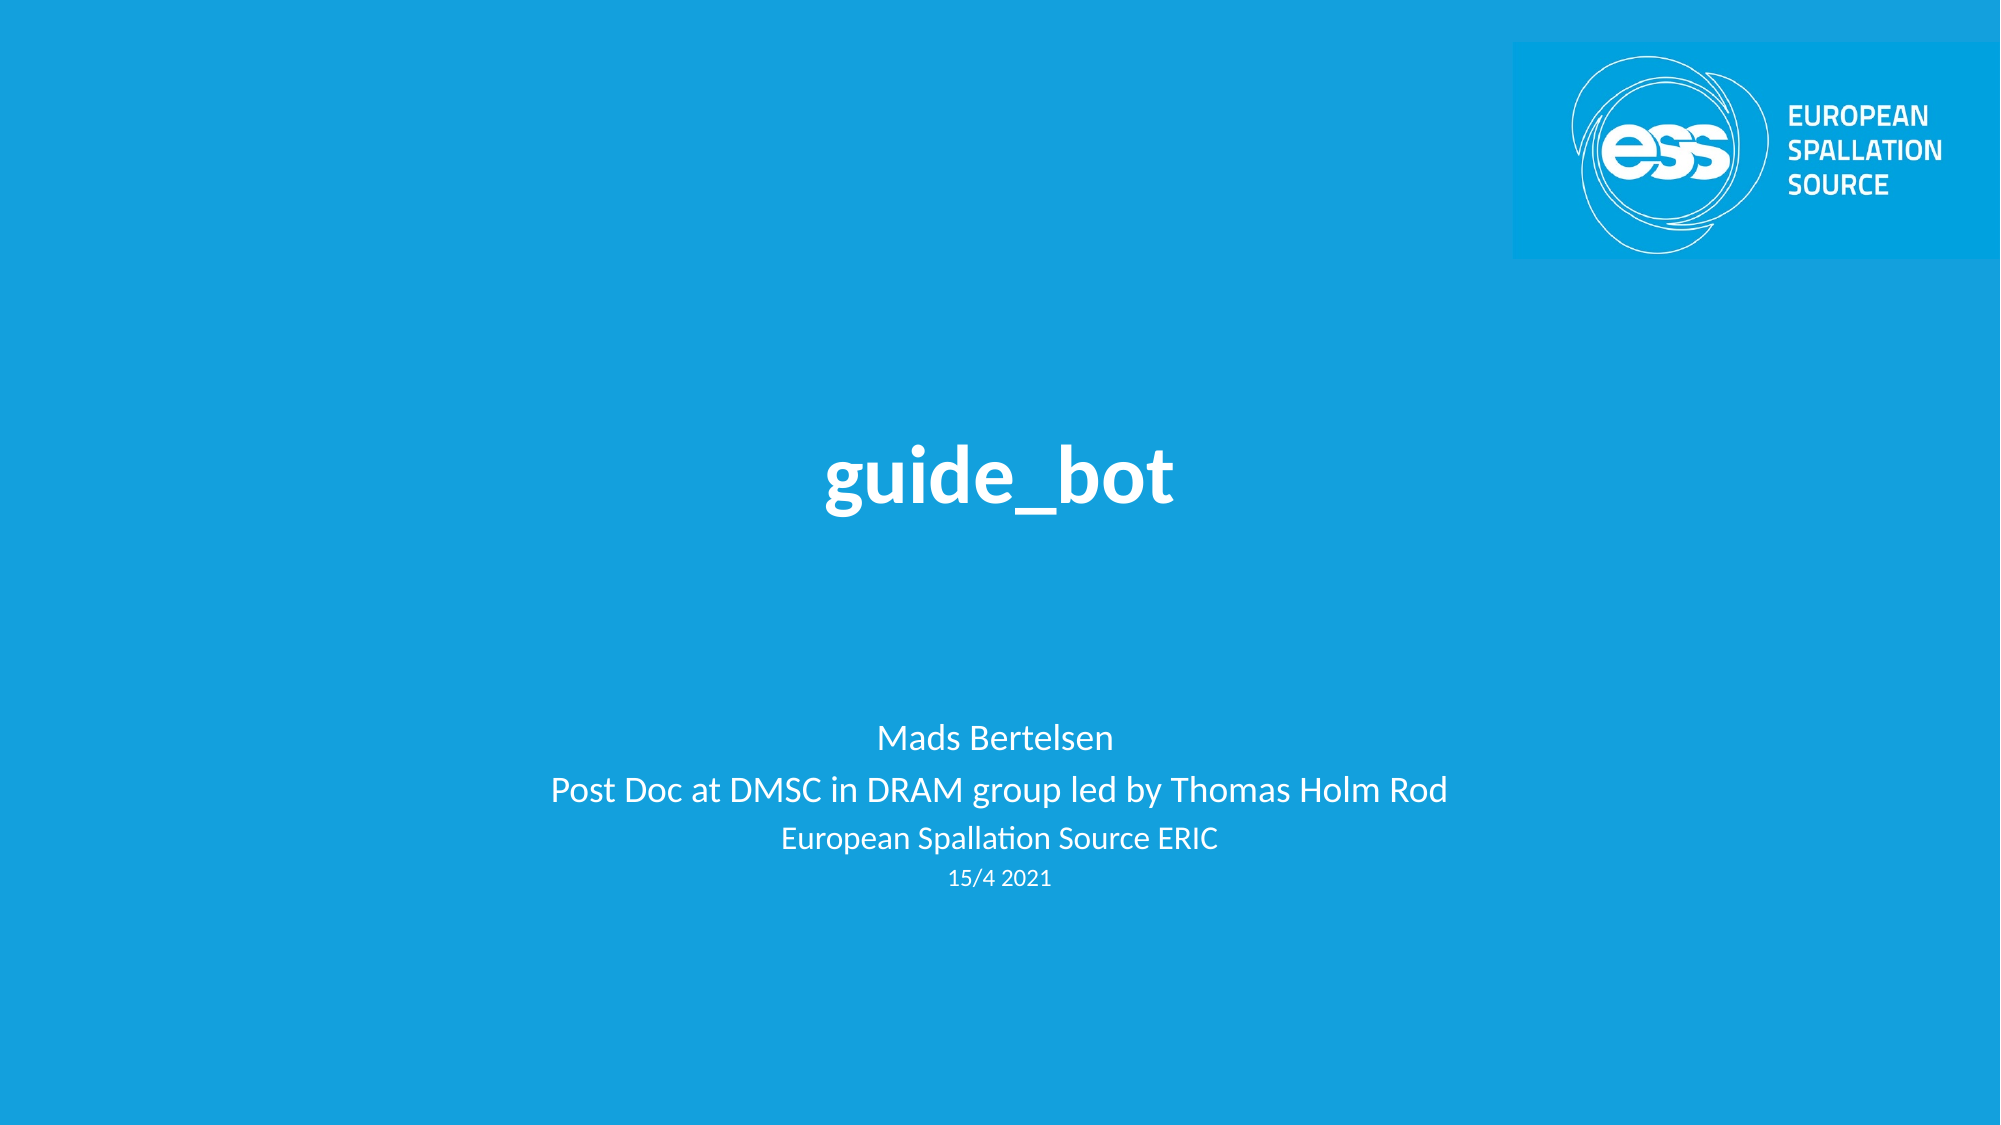

# guide_bot

Mads Bertelsen
Post Doc at DMSC in DRAM group led by Thomas Holm Rod
European Spallation Source ERIC
15/4 2021